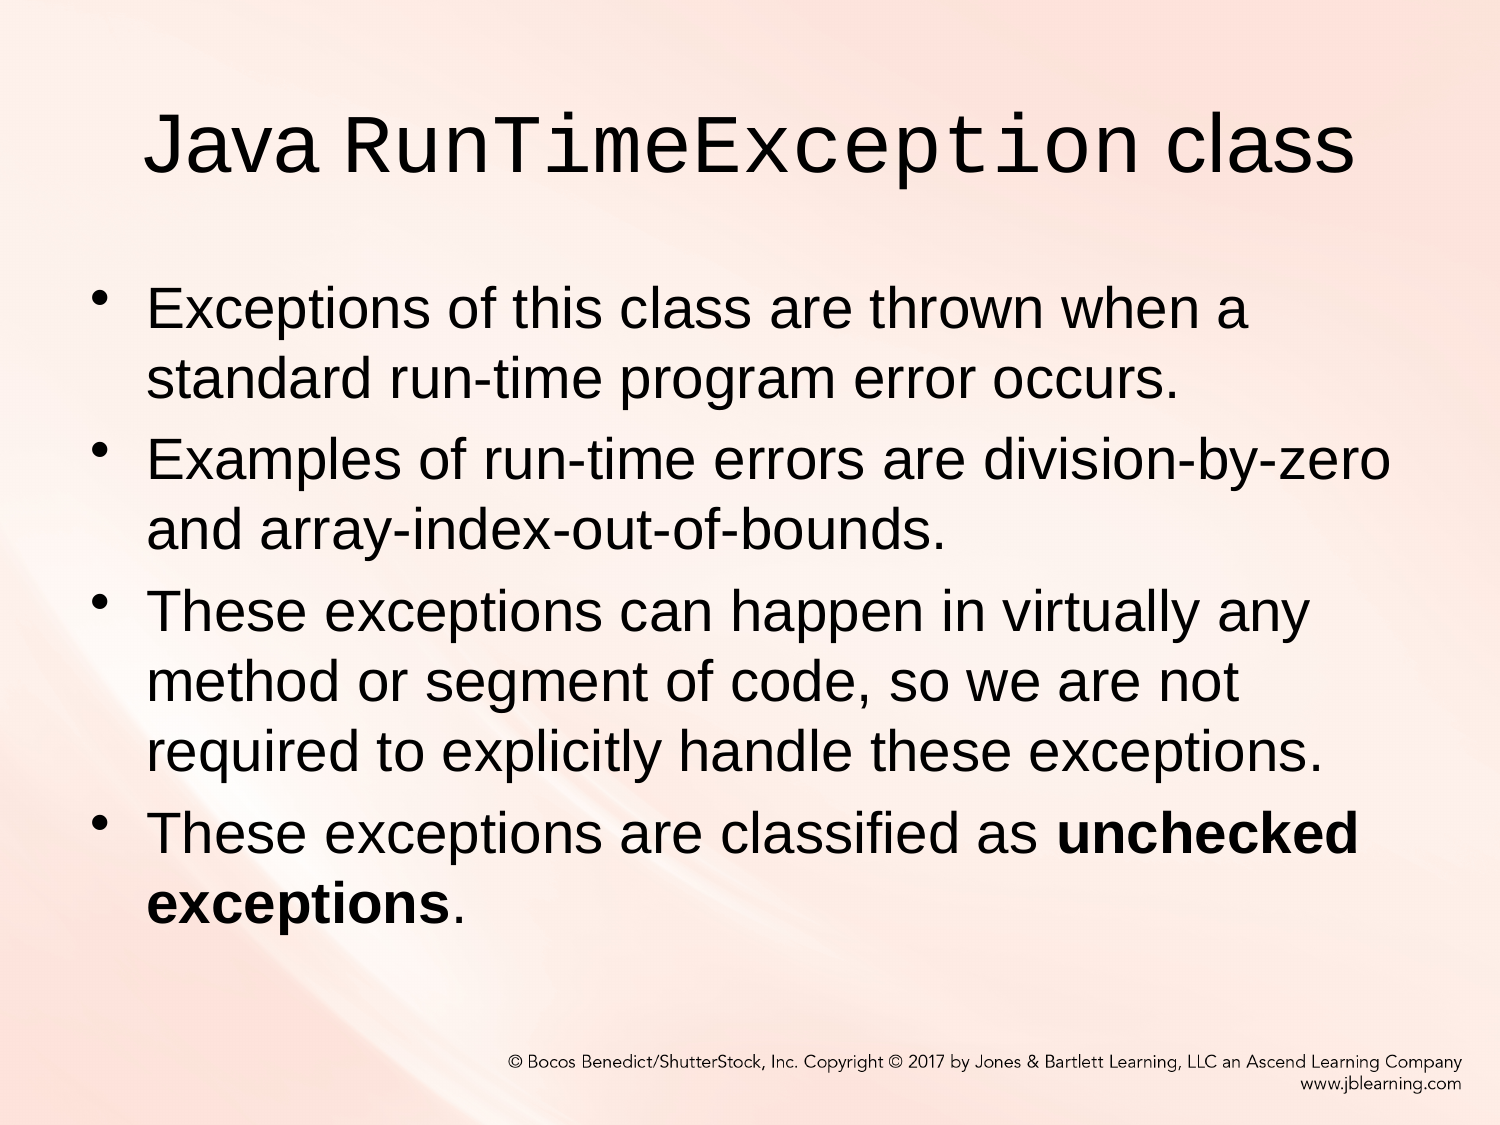

# Java RunTimeException class
Exceptions of this class are thrown when a standard run-time program error occurs.
Examples of run-time errors are division-by-zero and array-index-out-of-bounds.
These exceptions can happen in virtually any method or segment of code, so we are not required to explicitly handle these exceptions.
These exceptions are classified as unchecked exceptions.